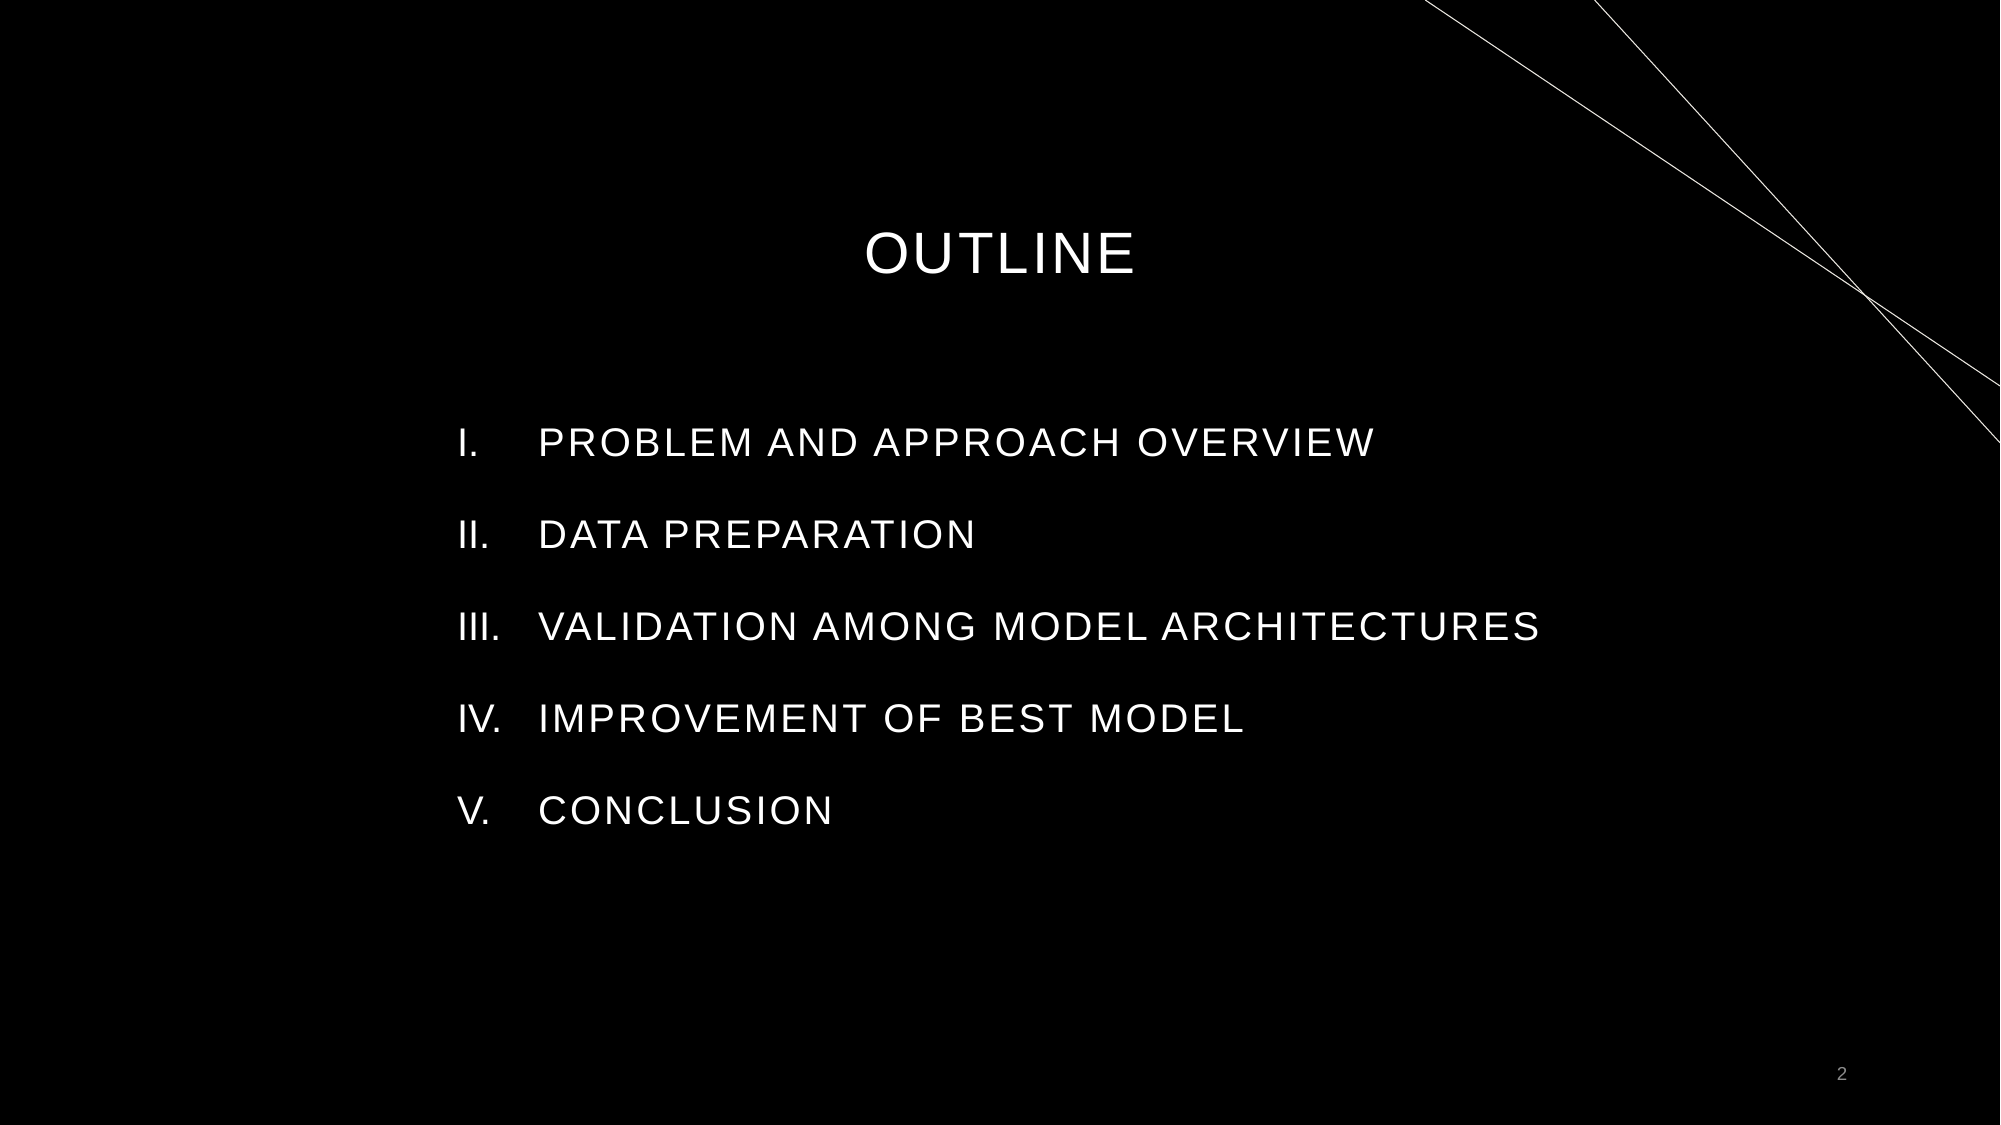

# OUTLINE
PROBLEM AND APPROACH OVERVIEW
DATA PREPARATION
VALIDATION AMONG MODEL ARCHITECTURES
IMPROVEMENT OF BEST MODEL
CONCLUSION
2